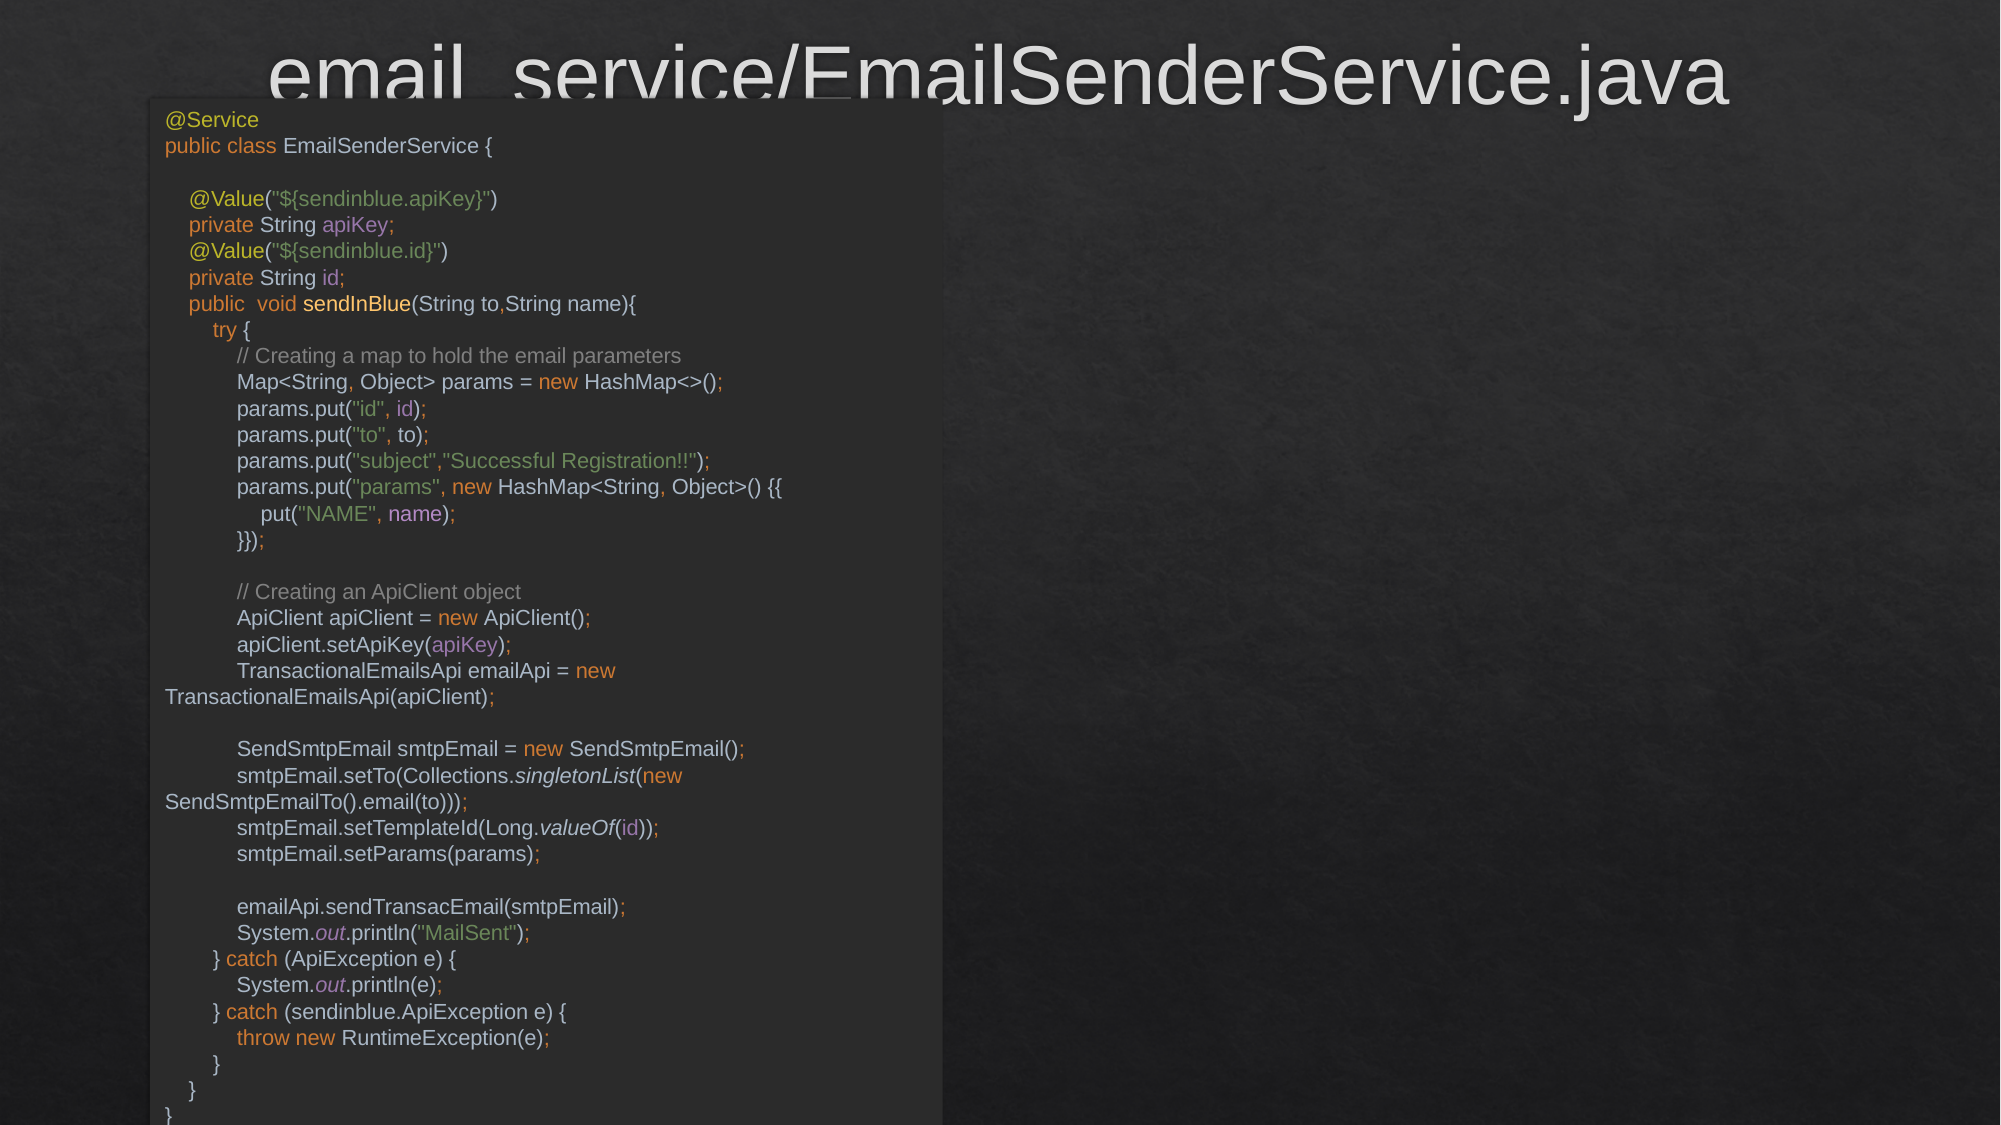

# email_service/EmailSenderService.java
@Service
public class EmailSenderService {
    @Value("${sendinblue.apiKey}")
    private String apiKey;
    @Value("${sendinblue.id}")
    private String id;
    public  void sendInBlue(String to,String name){
        try {
            // Creating a map to hold the email parameters
            Map<String, Object> params = new HashMap<>();
            params.put("id", id);
            params.put("to", to);
            params.put("subject","Successful Registration!!");
            params.put("params", new HashMap<String, Object>() {{
                put("NAME", name);
            }});
            // Creating an ApiClient object
            ApiClient apiClient = new ApiClient();
            apiClient.setApiKey(apiKey);
            TransactionalEmailsApi emailApi = new TransactionalEmailsApi(apiClient);
            SendSmtpEmail smtpEmail = new SendSmtpEmail();
            smtpEmail.setTo(Collections.singletonList(new SendSmtpEmailTo().email(to)));
            smtpEmail.setTemplateId(Long.valueOf(id));
            smtpEmail.setParams(params);
            emailApi.sendTransacEmail(smtpEmail);
            System.out.println("MailSent");
        } catch (ApiException e) {
            System.out.println(e);
        } catch (sendinblue.ApiException e) {
            throw new RuntimeException(e);
        }
    }
}